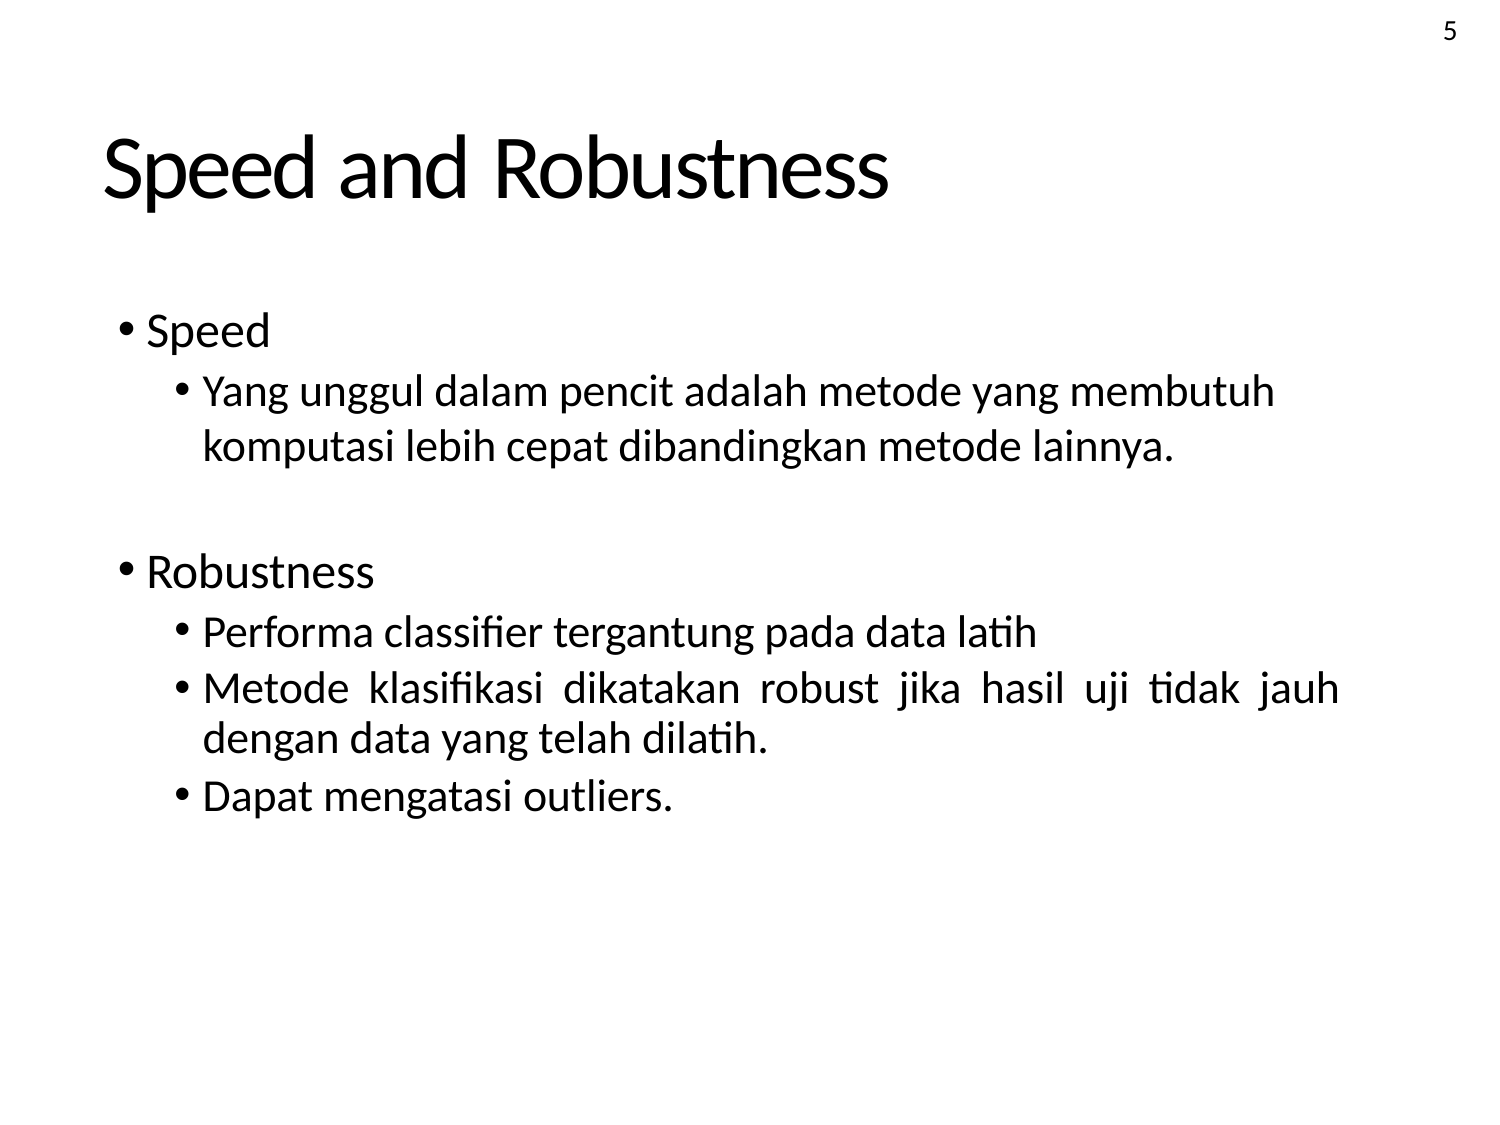

5
Speed and Robustness
Speed
Yang unggul dalam pencit adalah metode yang membutuh komputasi lebih cepat dibandingkan metode lainnya.

Robustness
Performa classifier tergantung pada data latih
Metode klasifikasi dikatakan robust jika hasil uji tidak jauh dengan data yang telah dilatih.
Dapat mengatasi outliers.